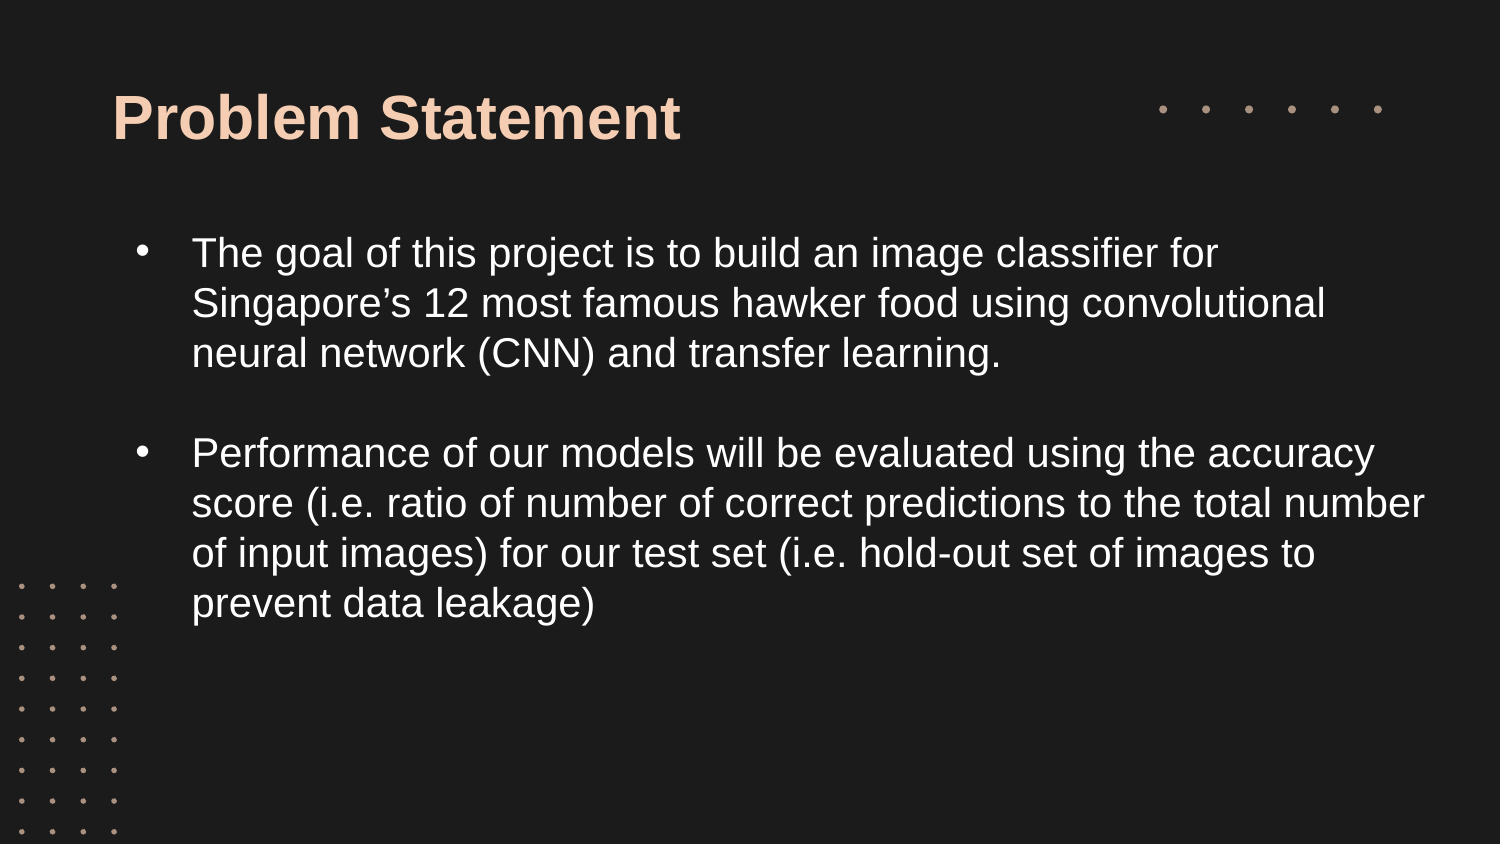

Problem Statement
The goal of this project is to build an image classifier for Singapore’s 12 most famous hawker food using convolutional neural network (CNN) and transfer learning.

Performance of our models will be evaluated using the accuracy score (i.e. ratio of number of correct predictions to the total number of input images) for our test set (i.e. hold-out set of images to prevent data leakage)